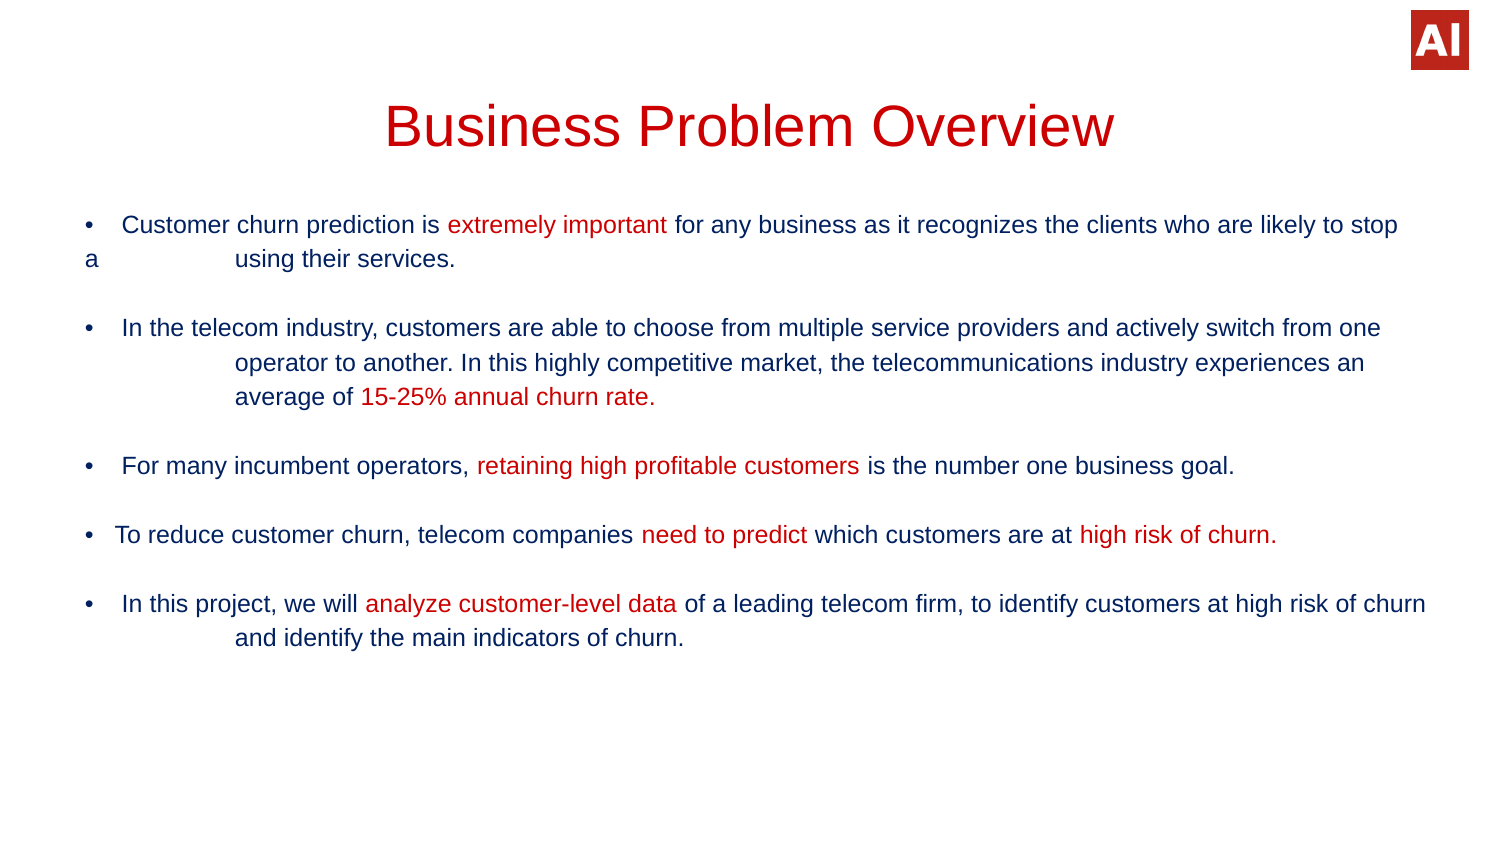

# Business Problem Overview
•    Customer churn prediction is extremely important for any business as it recognizes the clients who are likely to stop   a            	using their services.

•    In the telecom industry, customers are able to choose from multiple service providers and actively switch from one 	operator to another. In this highly competitive market, the telecommunications industry experiences an  	average of 15-25% annual churn rate.

•    For many incumbent operators, retaining high profitable customers is the number one business goal.

•   To reduce customer churn, telecom companies need to predict which customers are at high risk of churn.

•    In this project, we will analyze customer-level data of a leading telecom firm, to identify customers at high risk of churn 	and identify the main indicators of churn.